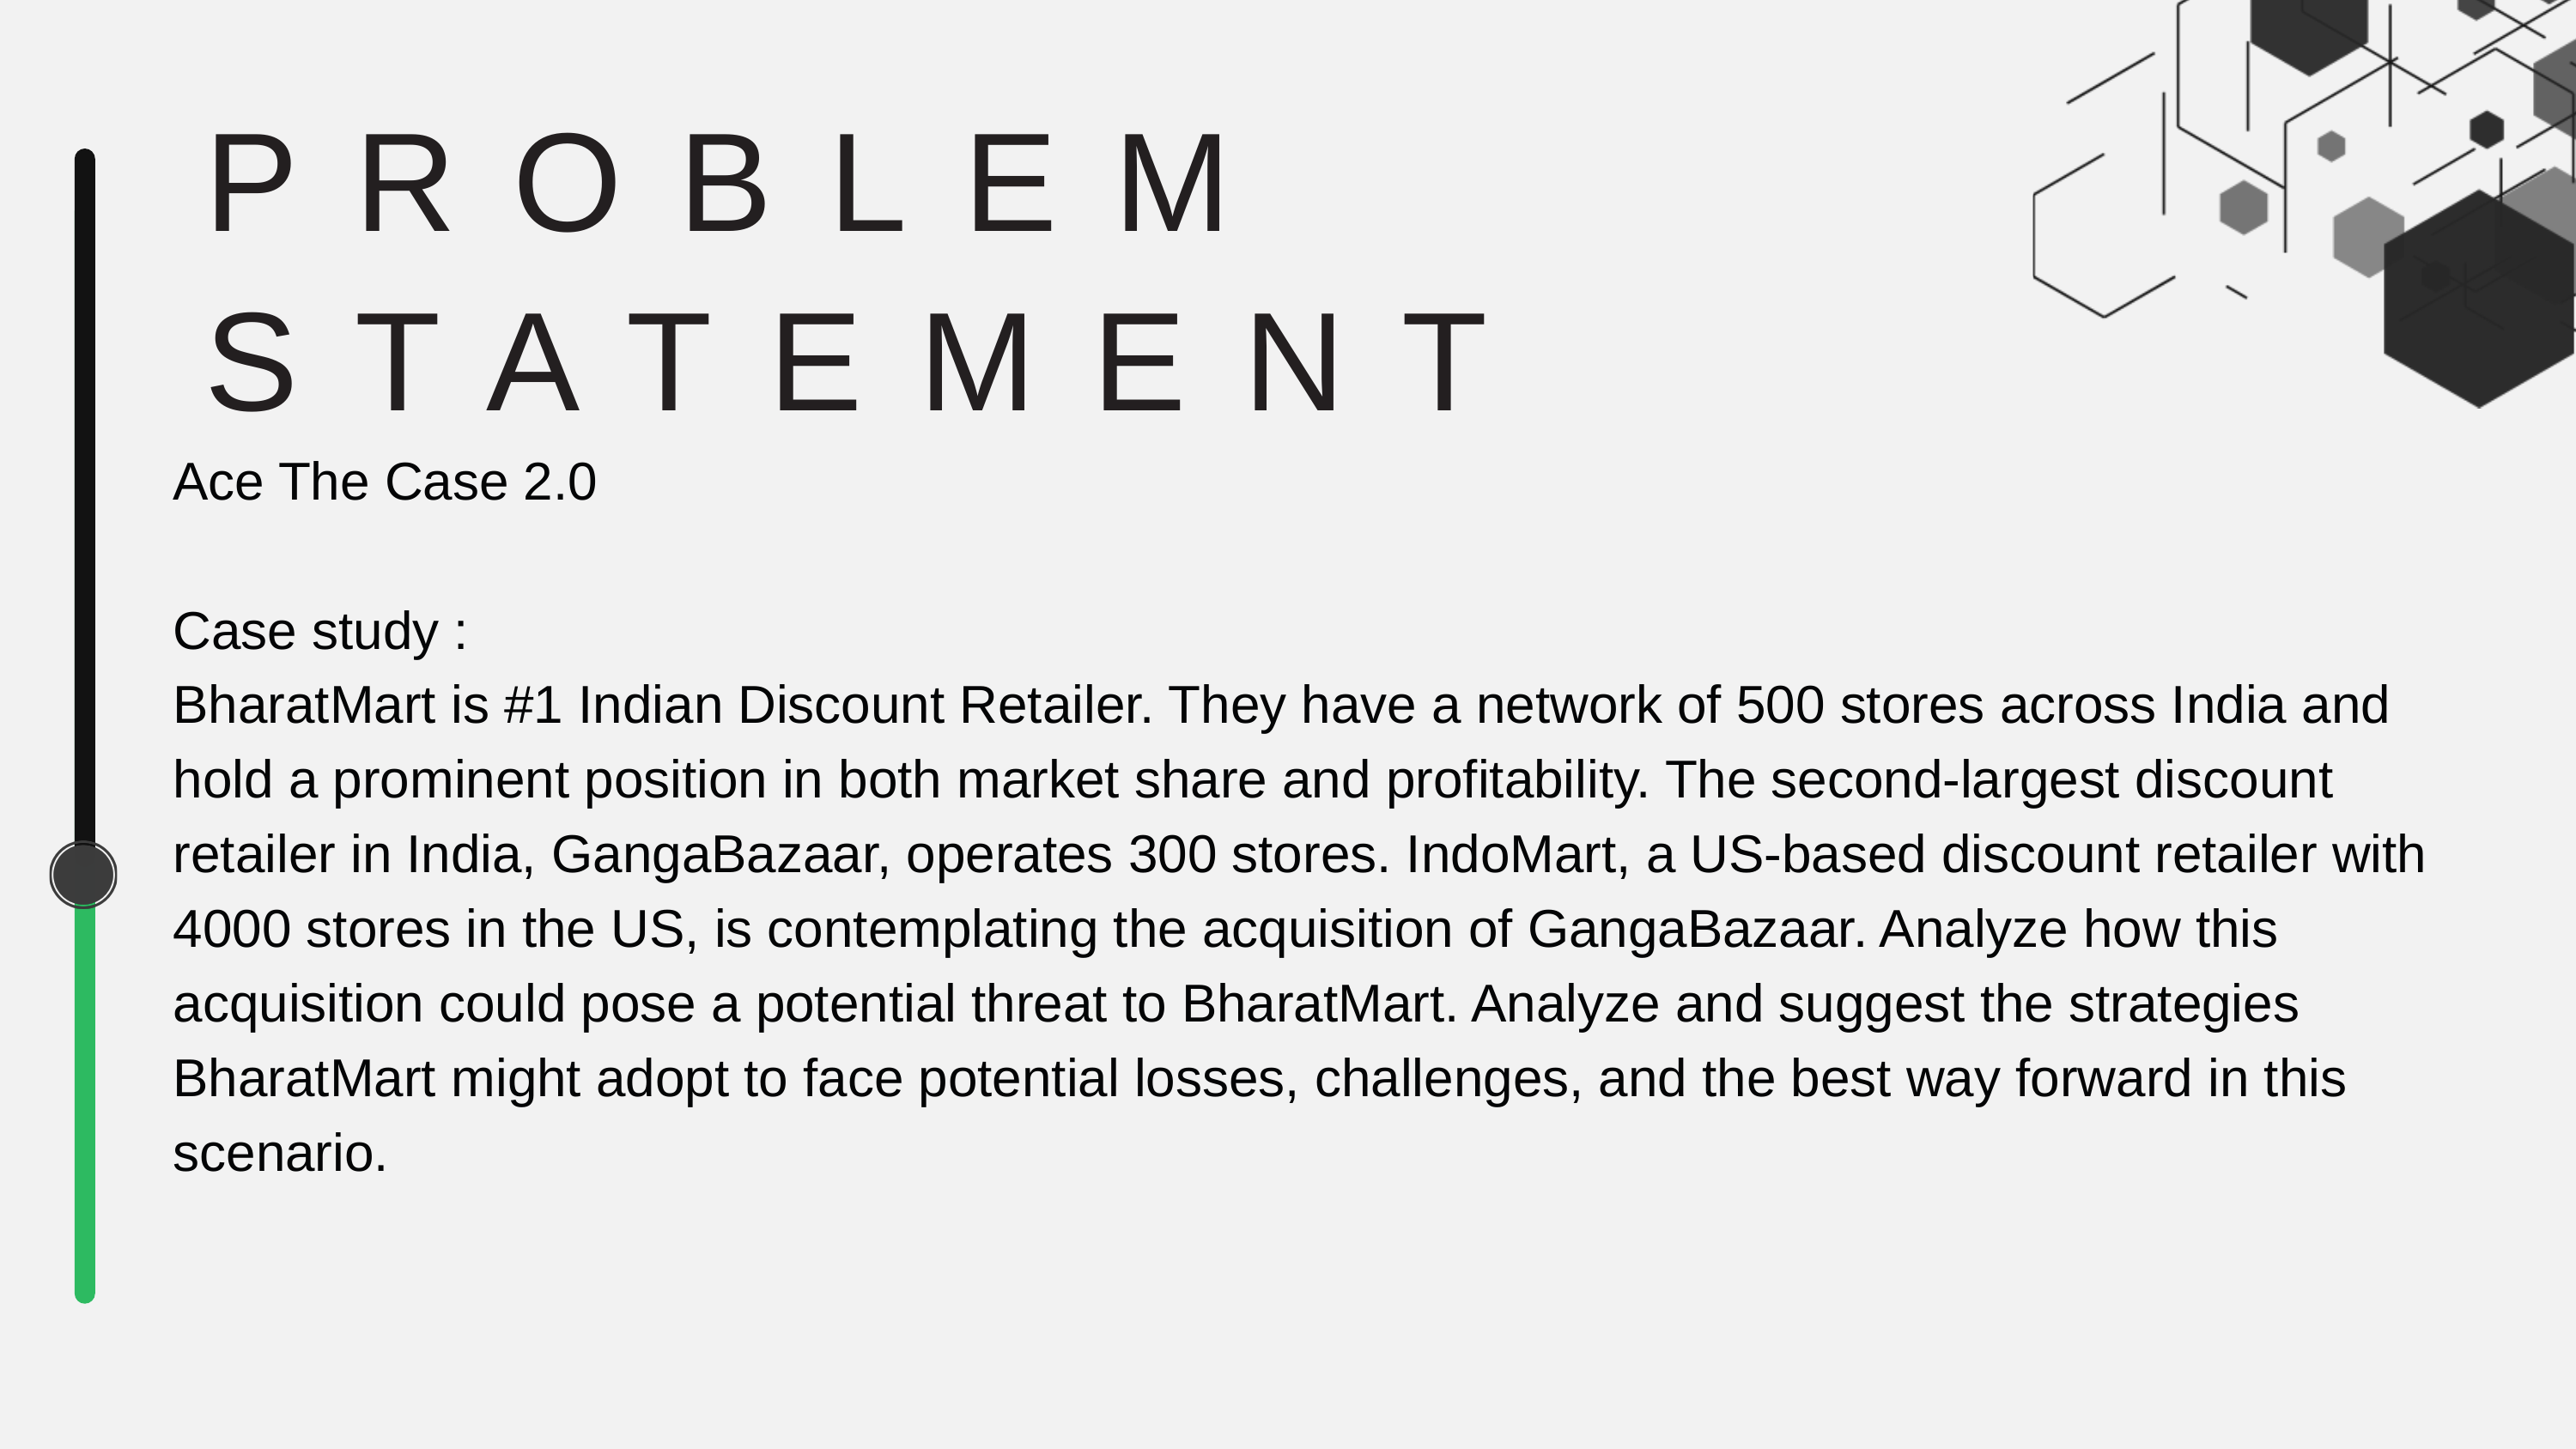

PROBLEM STATEMENT
Ace The Case 2.0

Case study :
BharatMart is #1 Indian Discount Retailer. They have a network of 500 stores across India and hold a prominent position in both market share and profitability. The second-largest discount retailer in India, GangaBazaar, operates 300 stores. IndoMart, a US-based discount retailer with 4000 stores in the US, is contemplating the acquisition of GangaBazaar. Analyze how this acquisition could pose a potential threat to BharatMart. Analyze and suggest the strategies BharatMart might adopt to face potential losses, challenges, and the best way forward in this scenario.